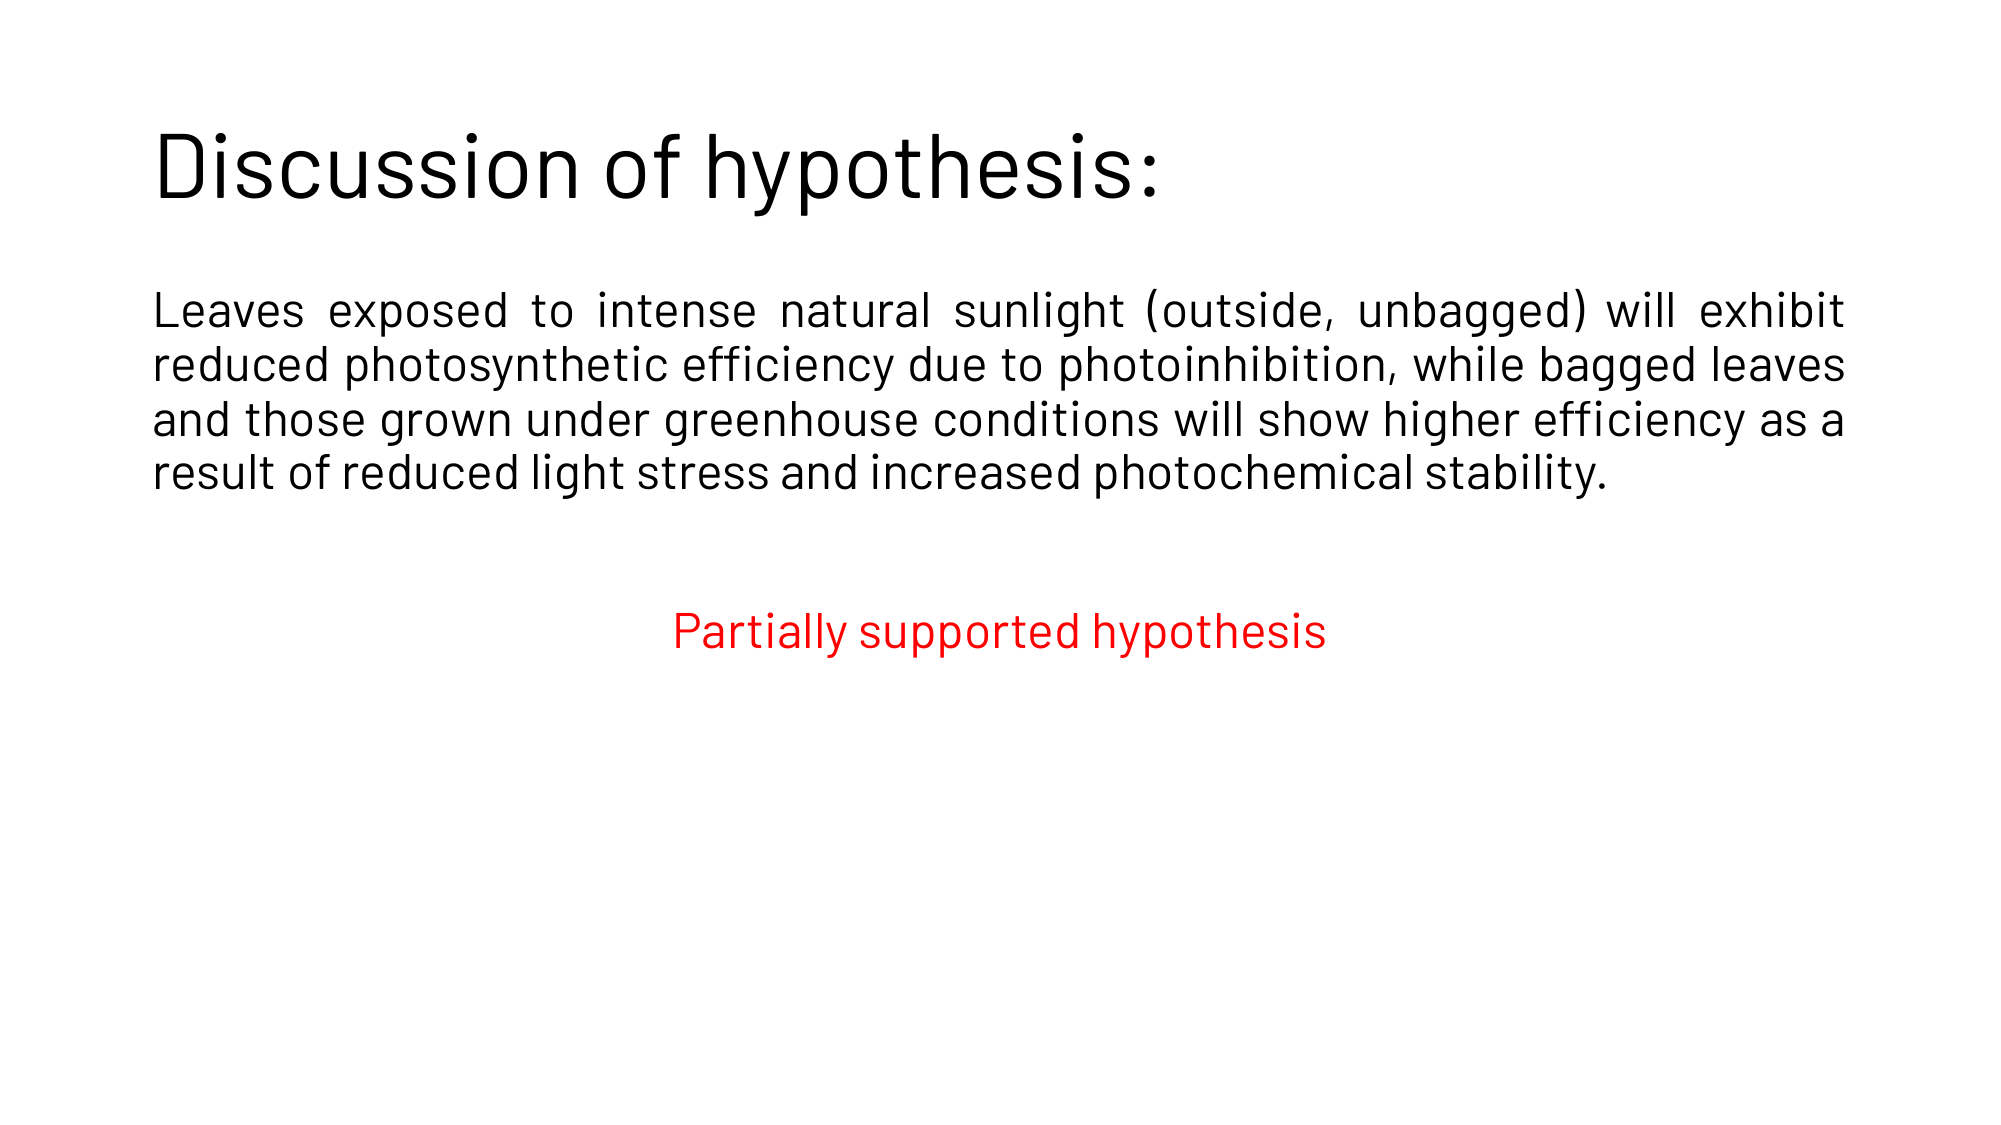

# Discussion of hypothesis:
Leaves exposed to intense natural sunlight (outside, unbagged) will exhibit reduced photosynthetic efficiency due to photoinhibition, while bagged leaves and those grown under greenhouse conditions will show higher efficiency as a result of reduced light stress and increased photochemical stability.

Partially supported hypothesis